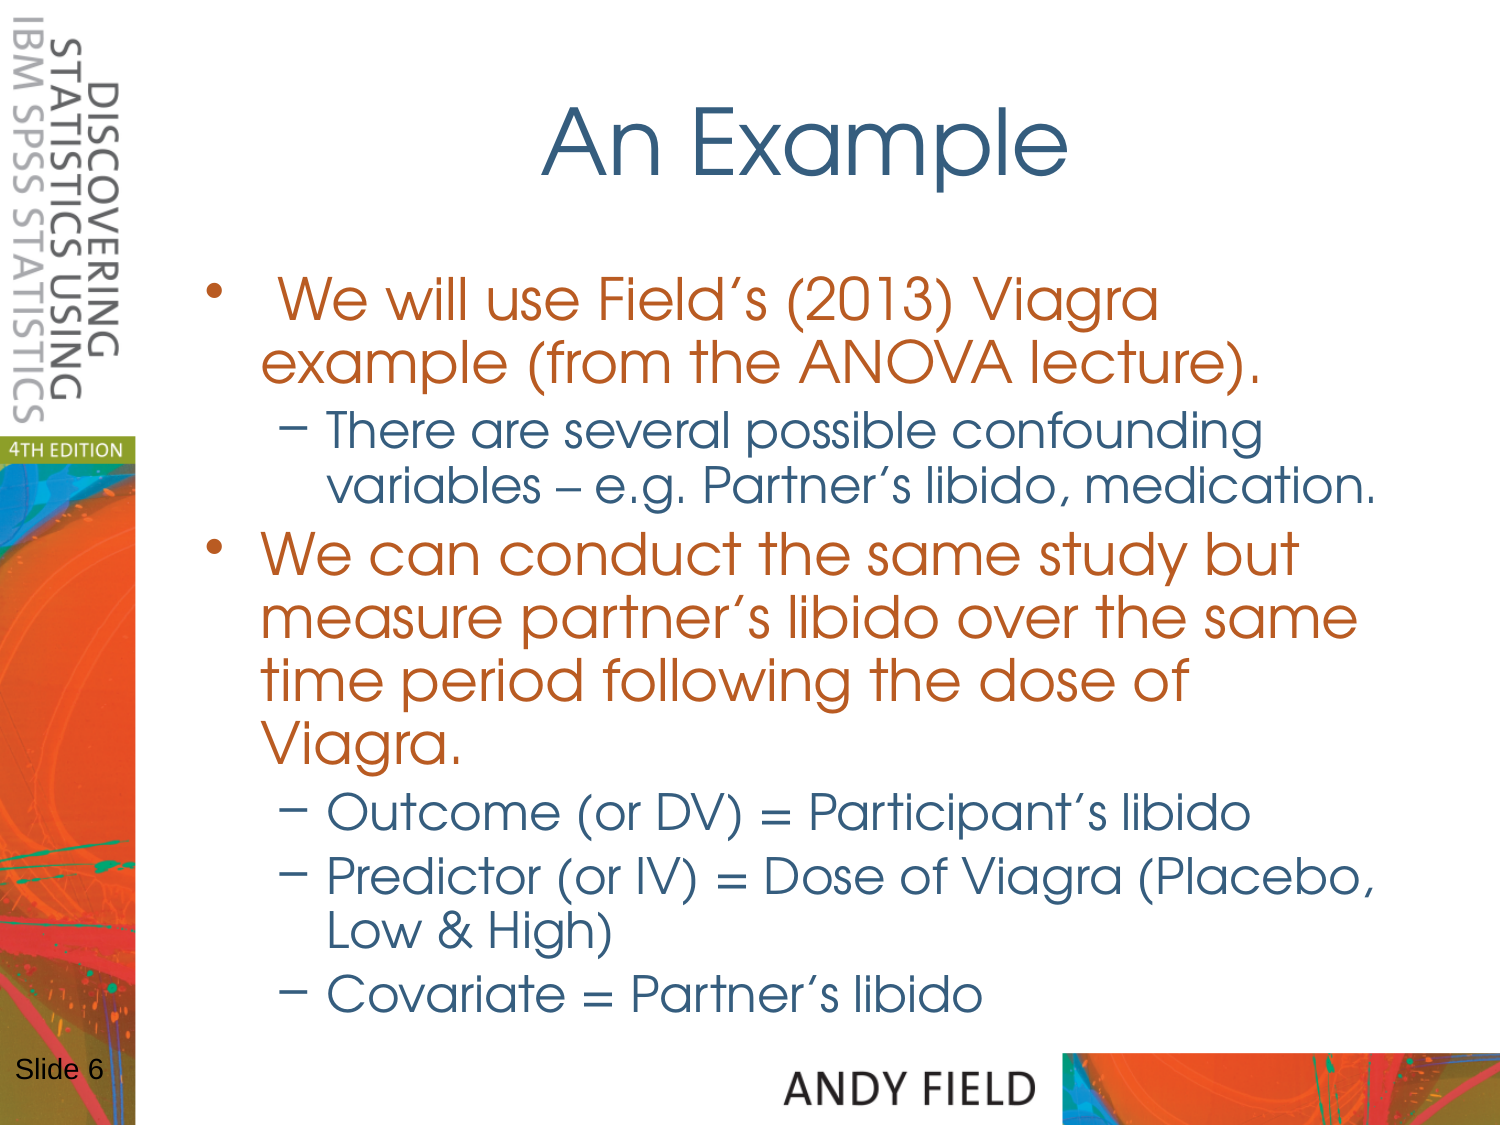

# An Example
 We will use Field’s (2013) Viagra example (from the ANOVA lecture).
There are several possible confounding variables – e.g. Partner’s libido, medication.
We can conduct the same study but measure partner’s libido over the same time period following the dose of Viagra.
Outcome (or DV) = Participant’s libido
Predictor (or IV) = Dose of Viagra (Placebo, Low & High)
Covariate = Partner’s libido
Slide 6